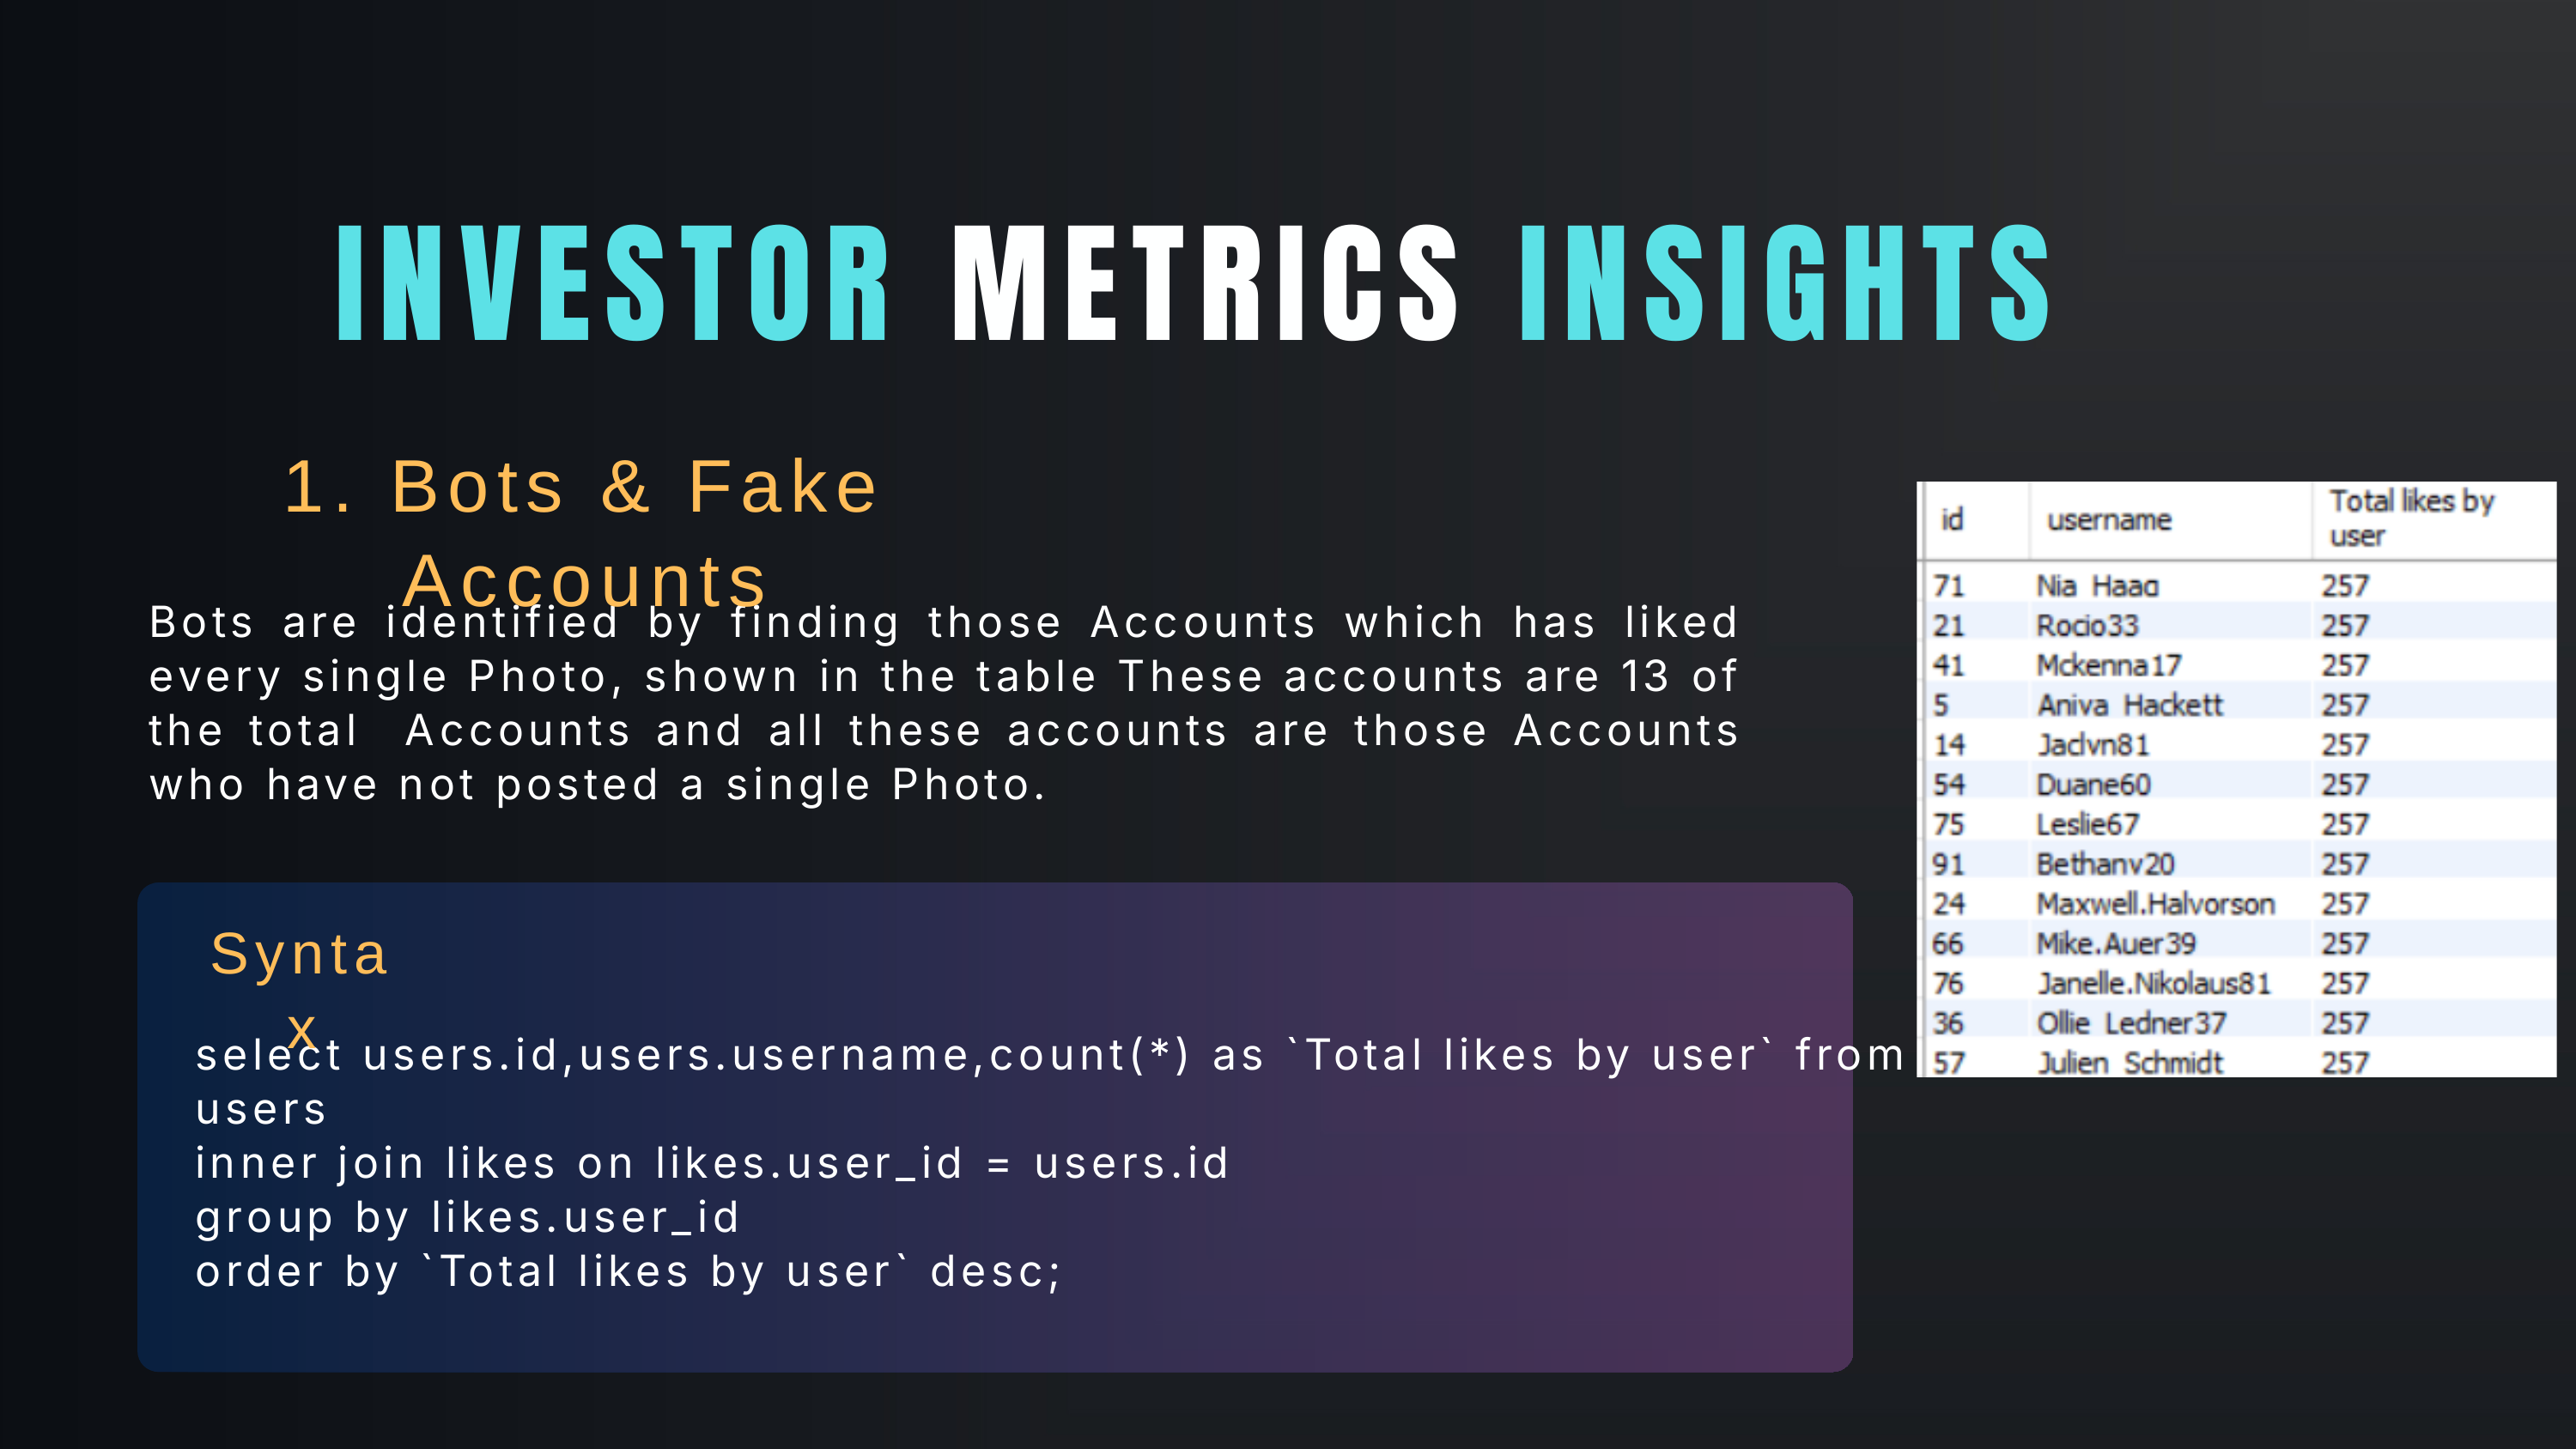

INVESTOR METRICS INSIGHTS
1. Bots & Fake Accounts

Bots are identified by finding those Accounts which has liked every single Photo, shown in the table These accounts are 13 of the total  Accounts and all these accounts are those Accounts who have not posted a single Photo.

Syntax
select users.id,users.username,count(*) as `Total likes by user` from users
inner join likes on likes.user_id = users.id
group by likes.user_id
order by `Total likes by user` desc;